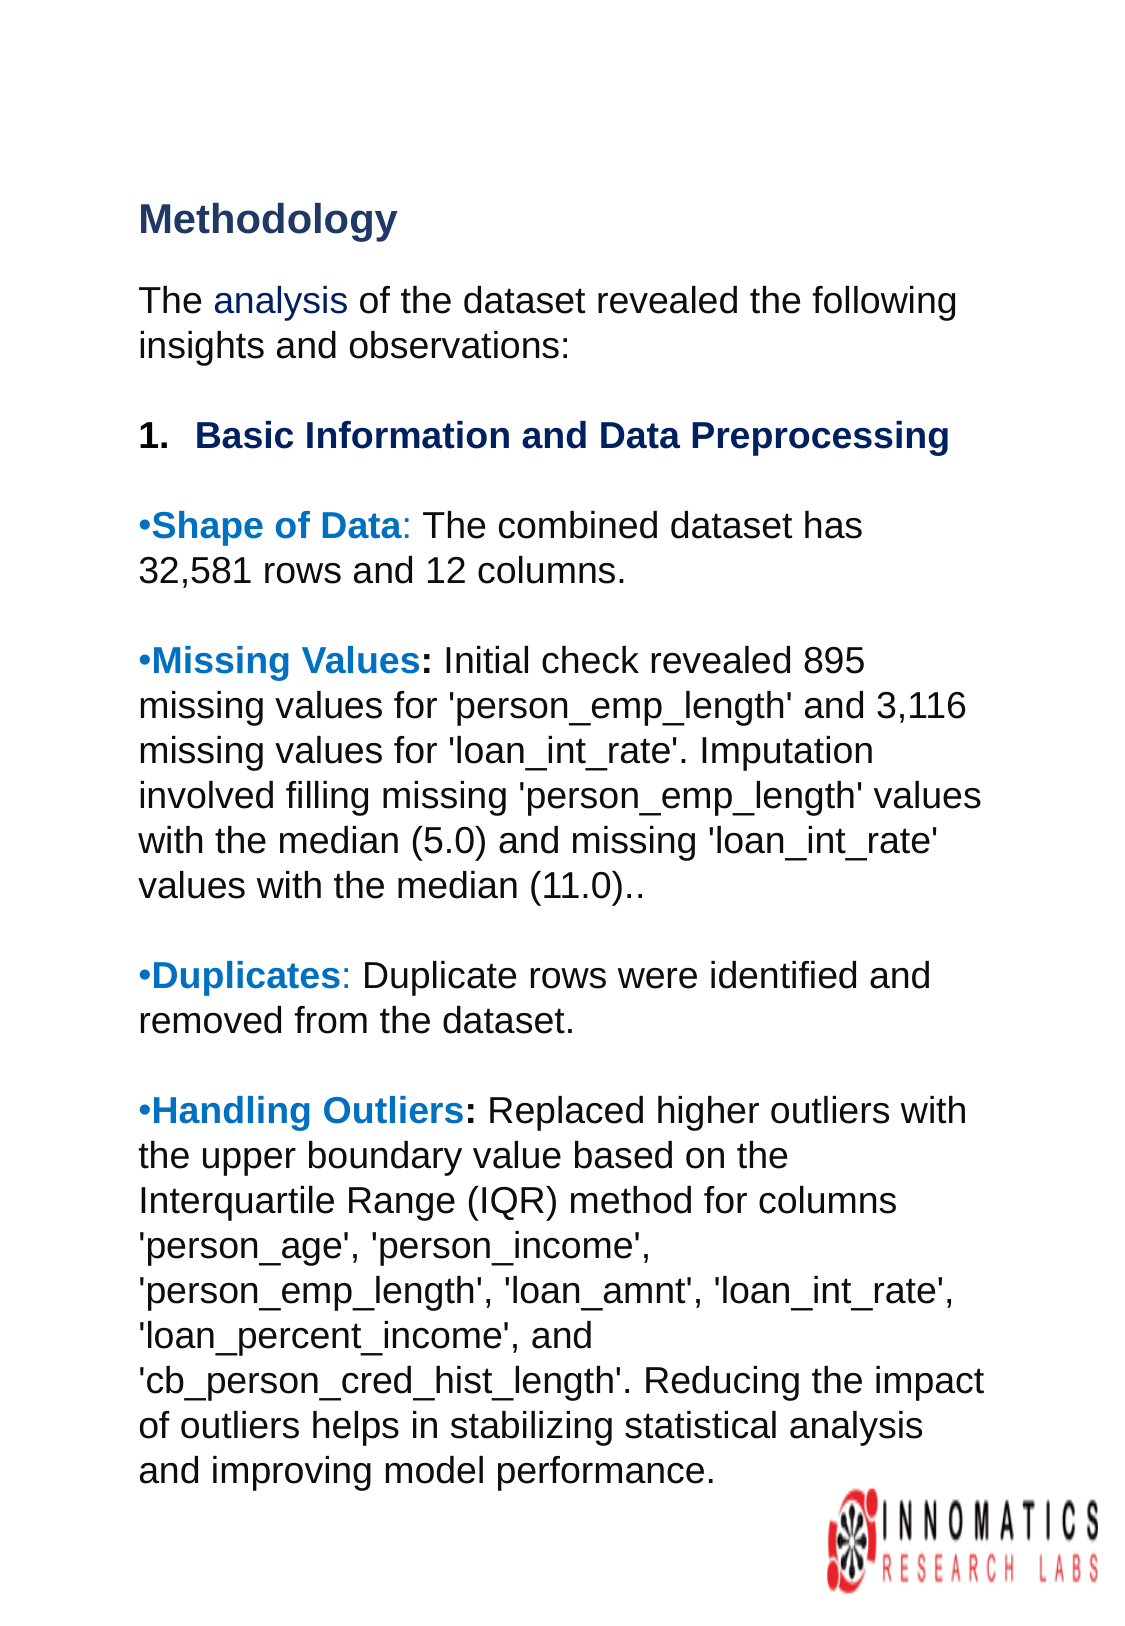

Methodology

The analysis of the dataset revealed the following insights and observations:

Basic Information and Data Preprocessing

Shape of Data: The combined dataset has 32,581 rows and 12 columns.

Missing Values: Initial check revealed 895 missing values for 'person_emp_length' and 3,116 missing values for 'loan_int_rate'. Imputation involved filling missing 'person_emp_length' values with the median (5.0) and missing 'loan_int_rate' values with the median (11.0)..

Duplicates: Duplicate rows were identified and removed from the dataset.

Handling Outliers: Replaced higher outliers with the upper boundary value based on the Interquartile Range (IQR) method for columns 'person_age', 'person_income', 'person_emp_length', 'loan_amnt', 'loan_int_rate', 'loan_percent_income', and 'cb_person_cred_hist_length'. Reducing the impact of outliers helps in stabilizing statistical analysis and improving model performance.